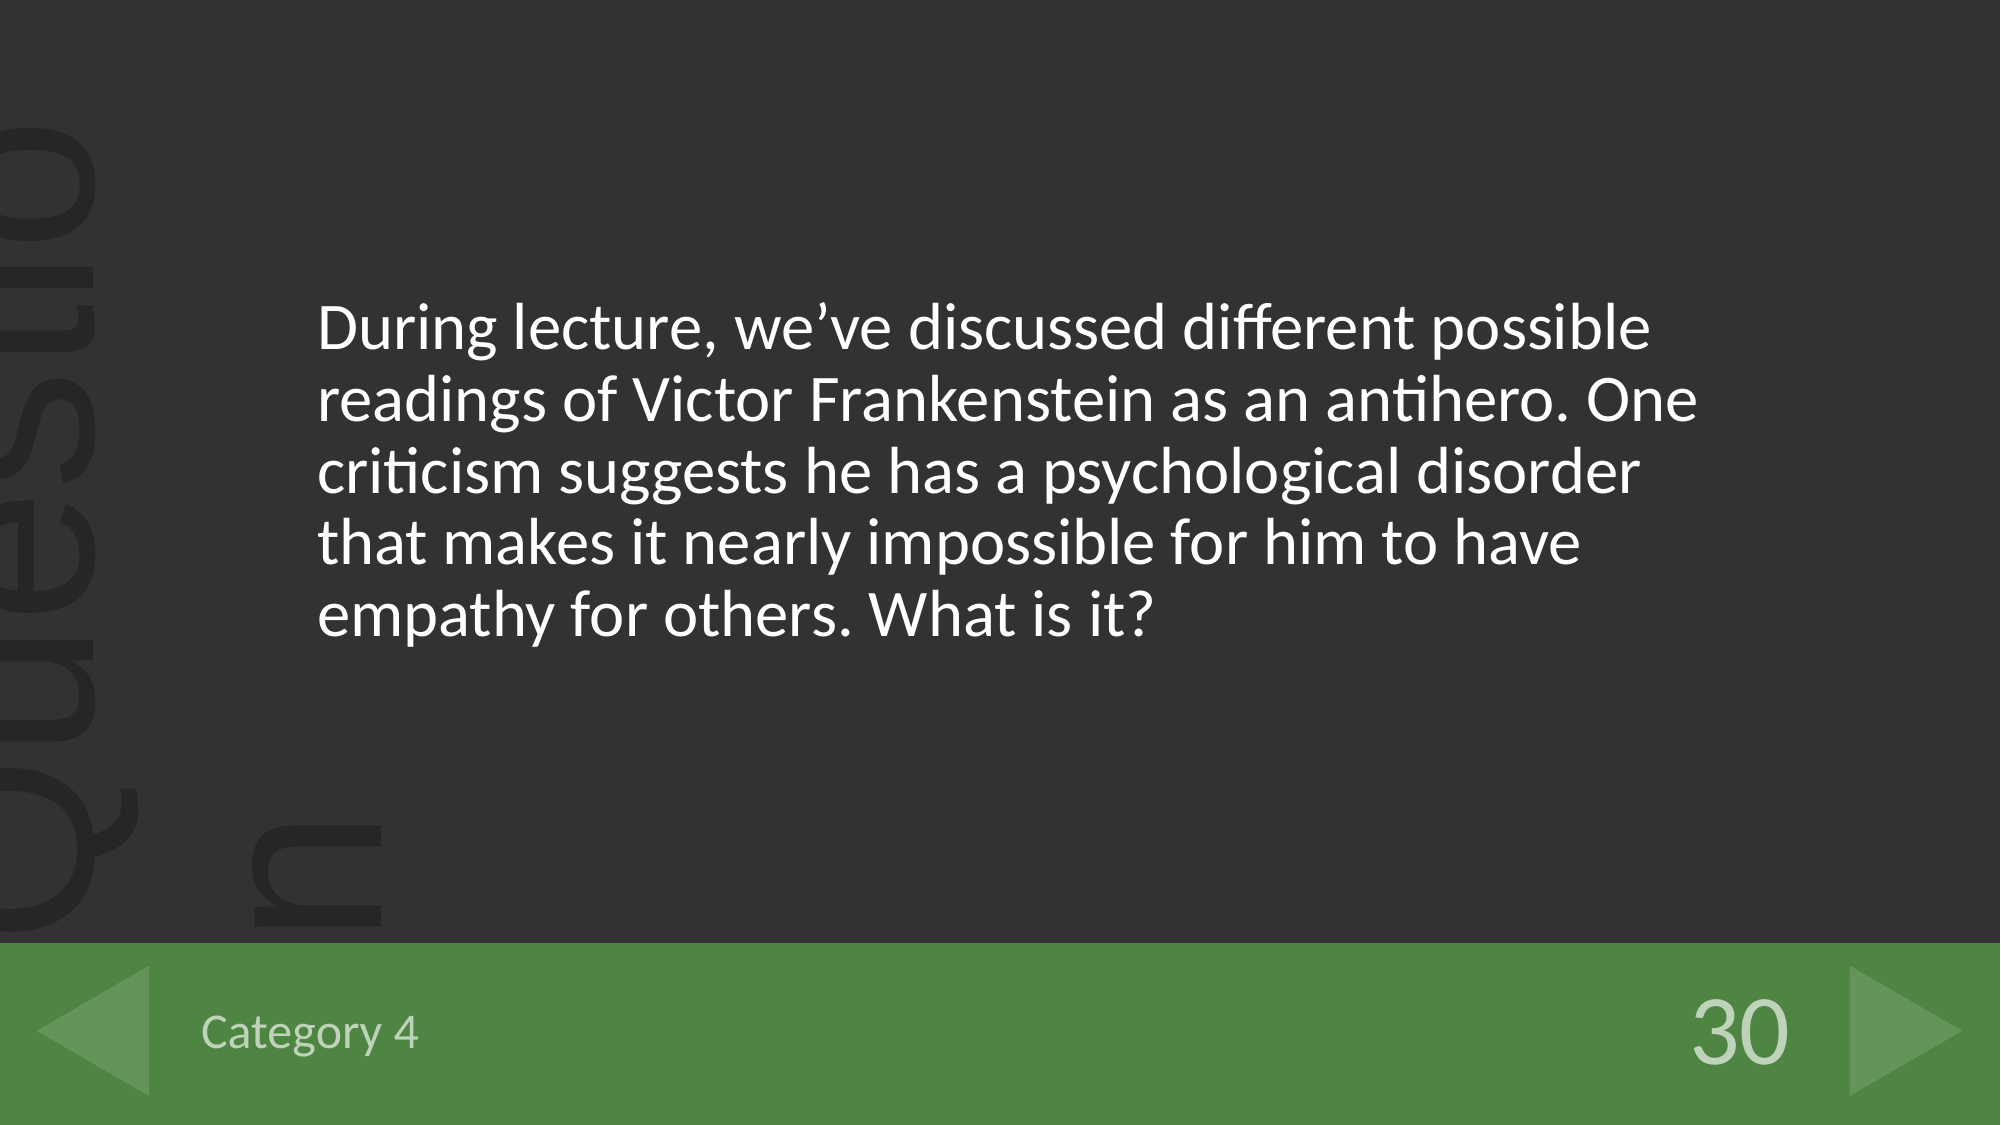

During lecture, we’ve discussed different possible readings of Victor Frankenstein as an antihero. One criticism suggests he has a psychological disorder that makes it nearly impossible for him to have empathy for others. What is it?
# Category 4
30